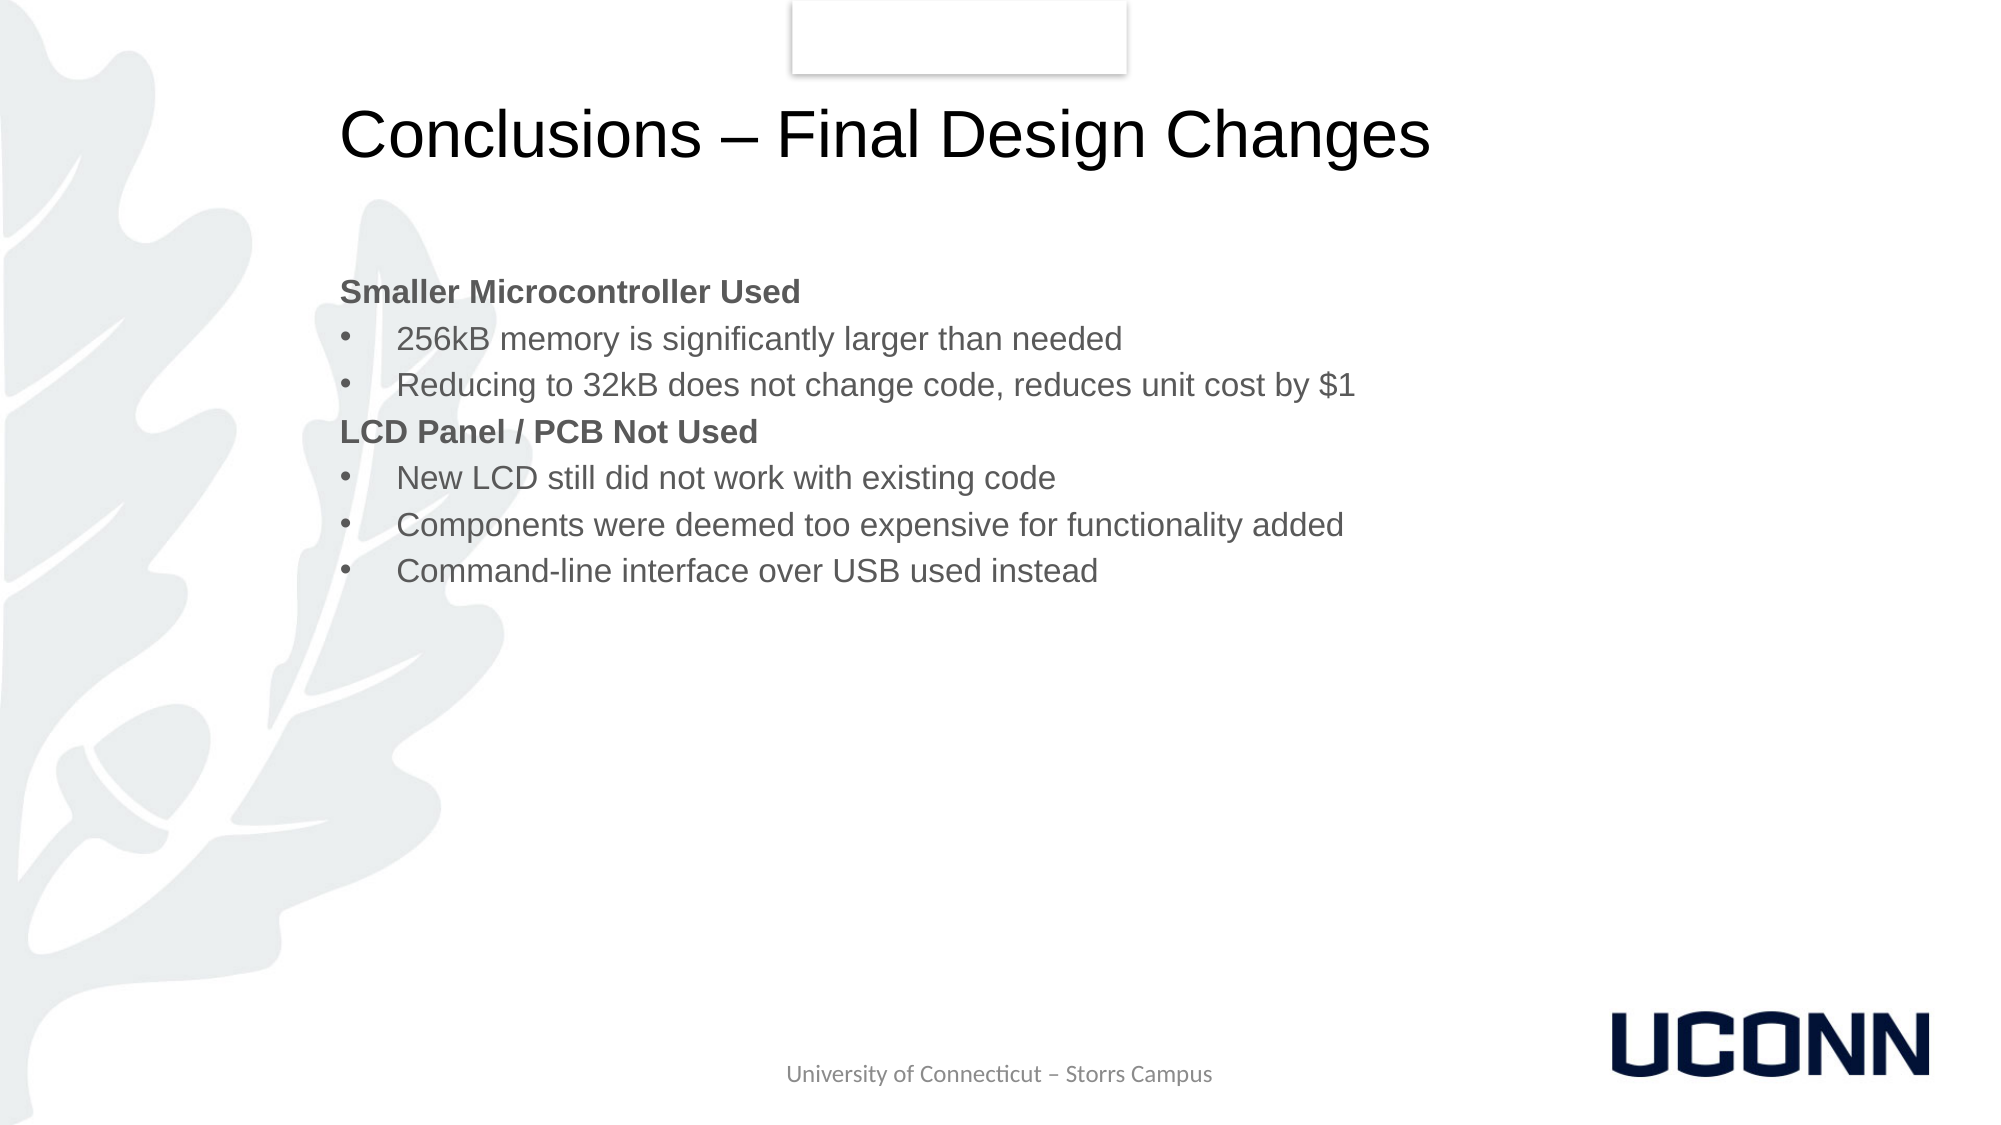

# Conclusions – Final Design Changes
Smaller Microcontroller Used
256kB memory is significantly larger than needed
Reducing to 32kB does not change code, reduces unit cost by $1
LCD Panel / PCB Not Used
New LCD still did not work with existing code
Components were deemed too expensive for functionality added
Command-line interface over USB used instead
University of Connecticut – Storrs Campus